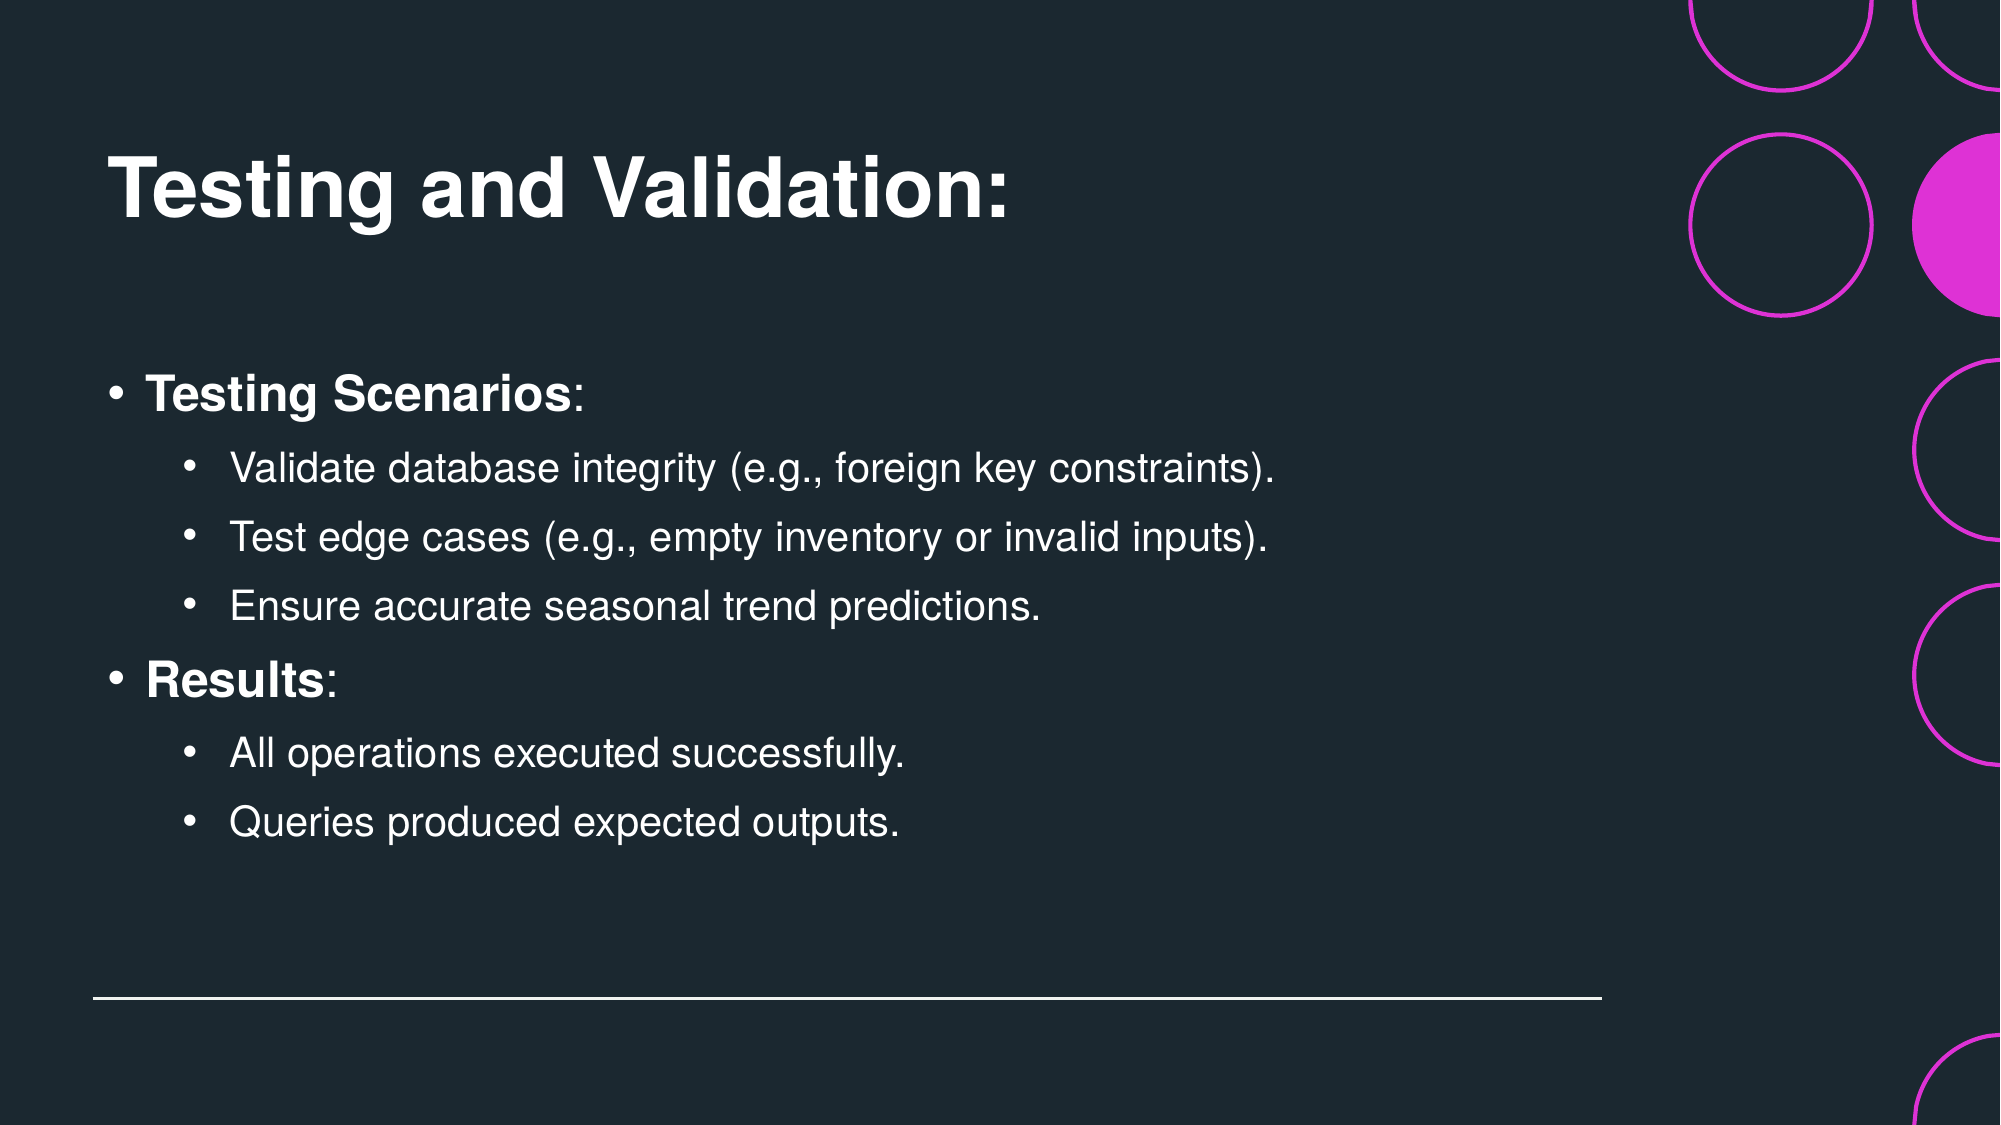

# Testing and Validation:
Testing Scenarios:
Validate database integrity (e.g., foreign key constraints).
Test edge cases (e.g., empty inventory or invalid inputs).
Ensure accurate seasonal trend predictions.
Results:
All operations executed successfully.
Queries produced expected outputs.

19